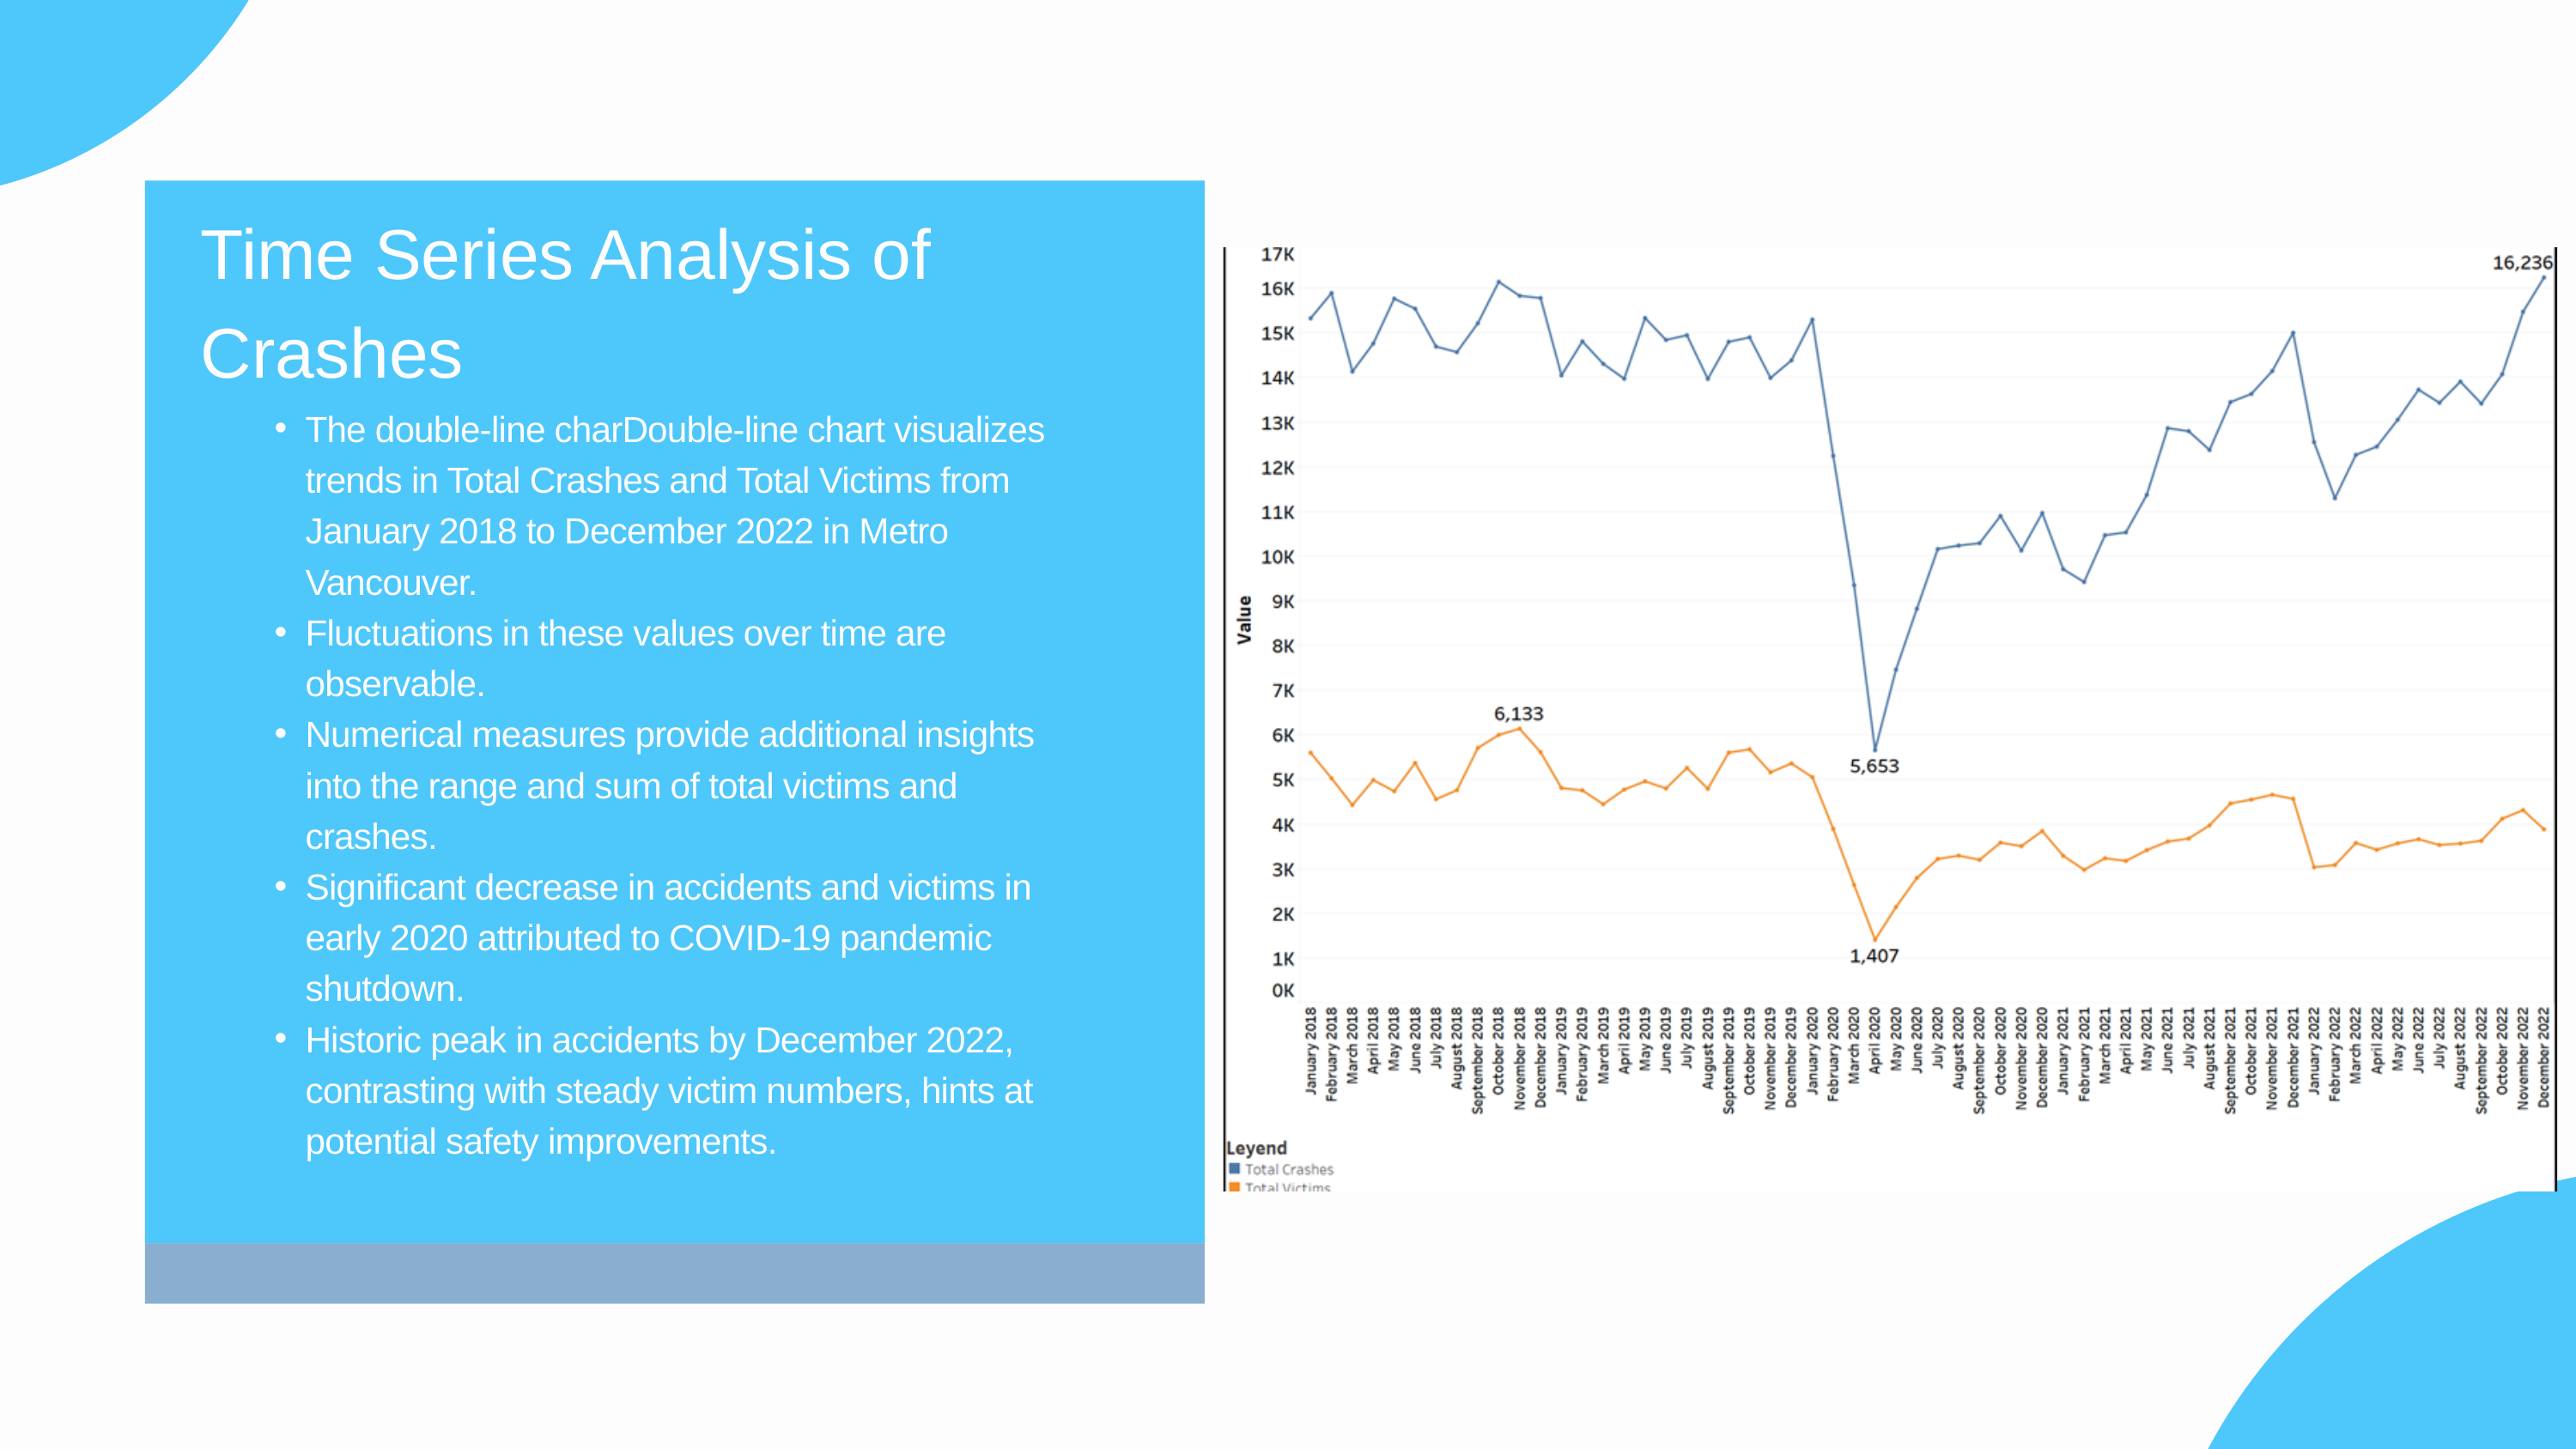

Time Series Analysis of Crashes

The double-line charDouble-line chart visualizes trends in Total Crashes and Total Victims from January 2018 to December 2022 in Metro Vancouver.
Fluctuations in these values over time are observable.
Numerical measures provide additional insights into the range and sum of total victims and crashes.
Significant decrease in accidents and victims in early 2020 attributed to COVID-19 pandemic shutdown.
Historic peak in accidents by December 2022, contrasting with steady victim numbers, hints at potential safety improvements.